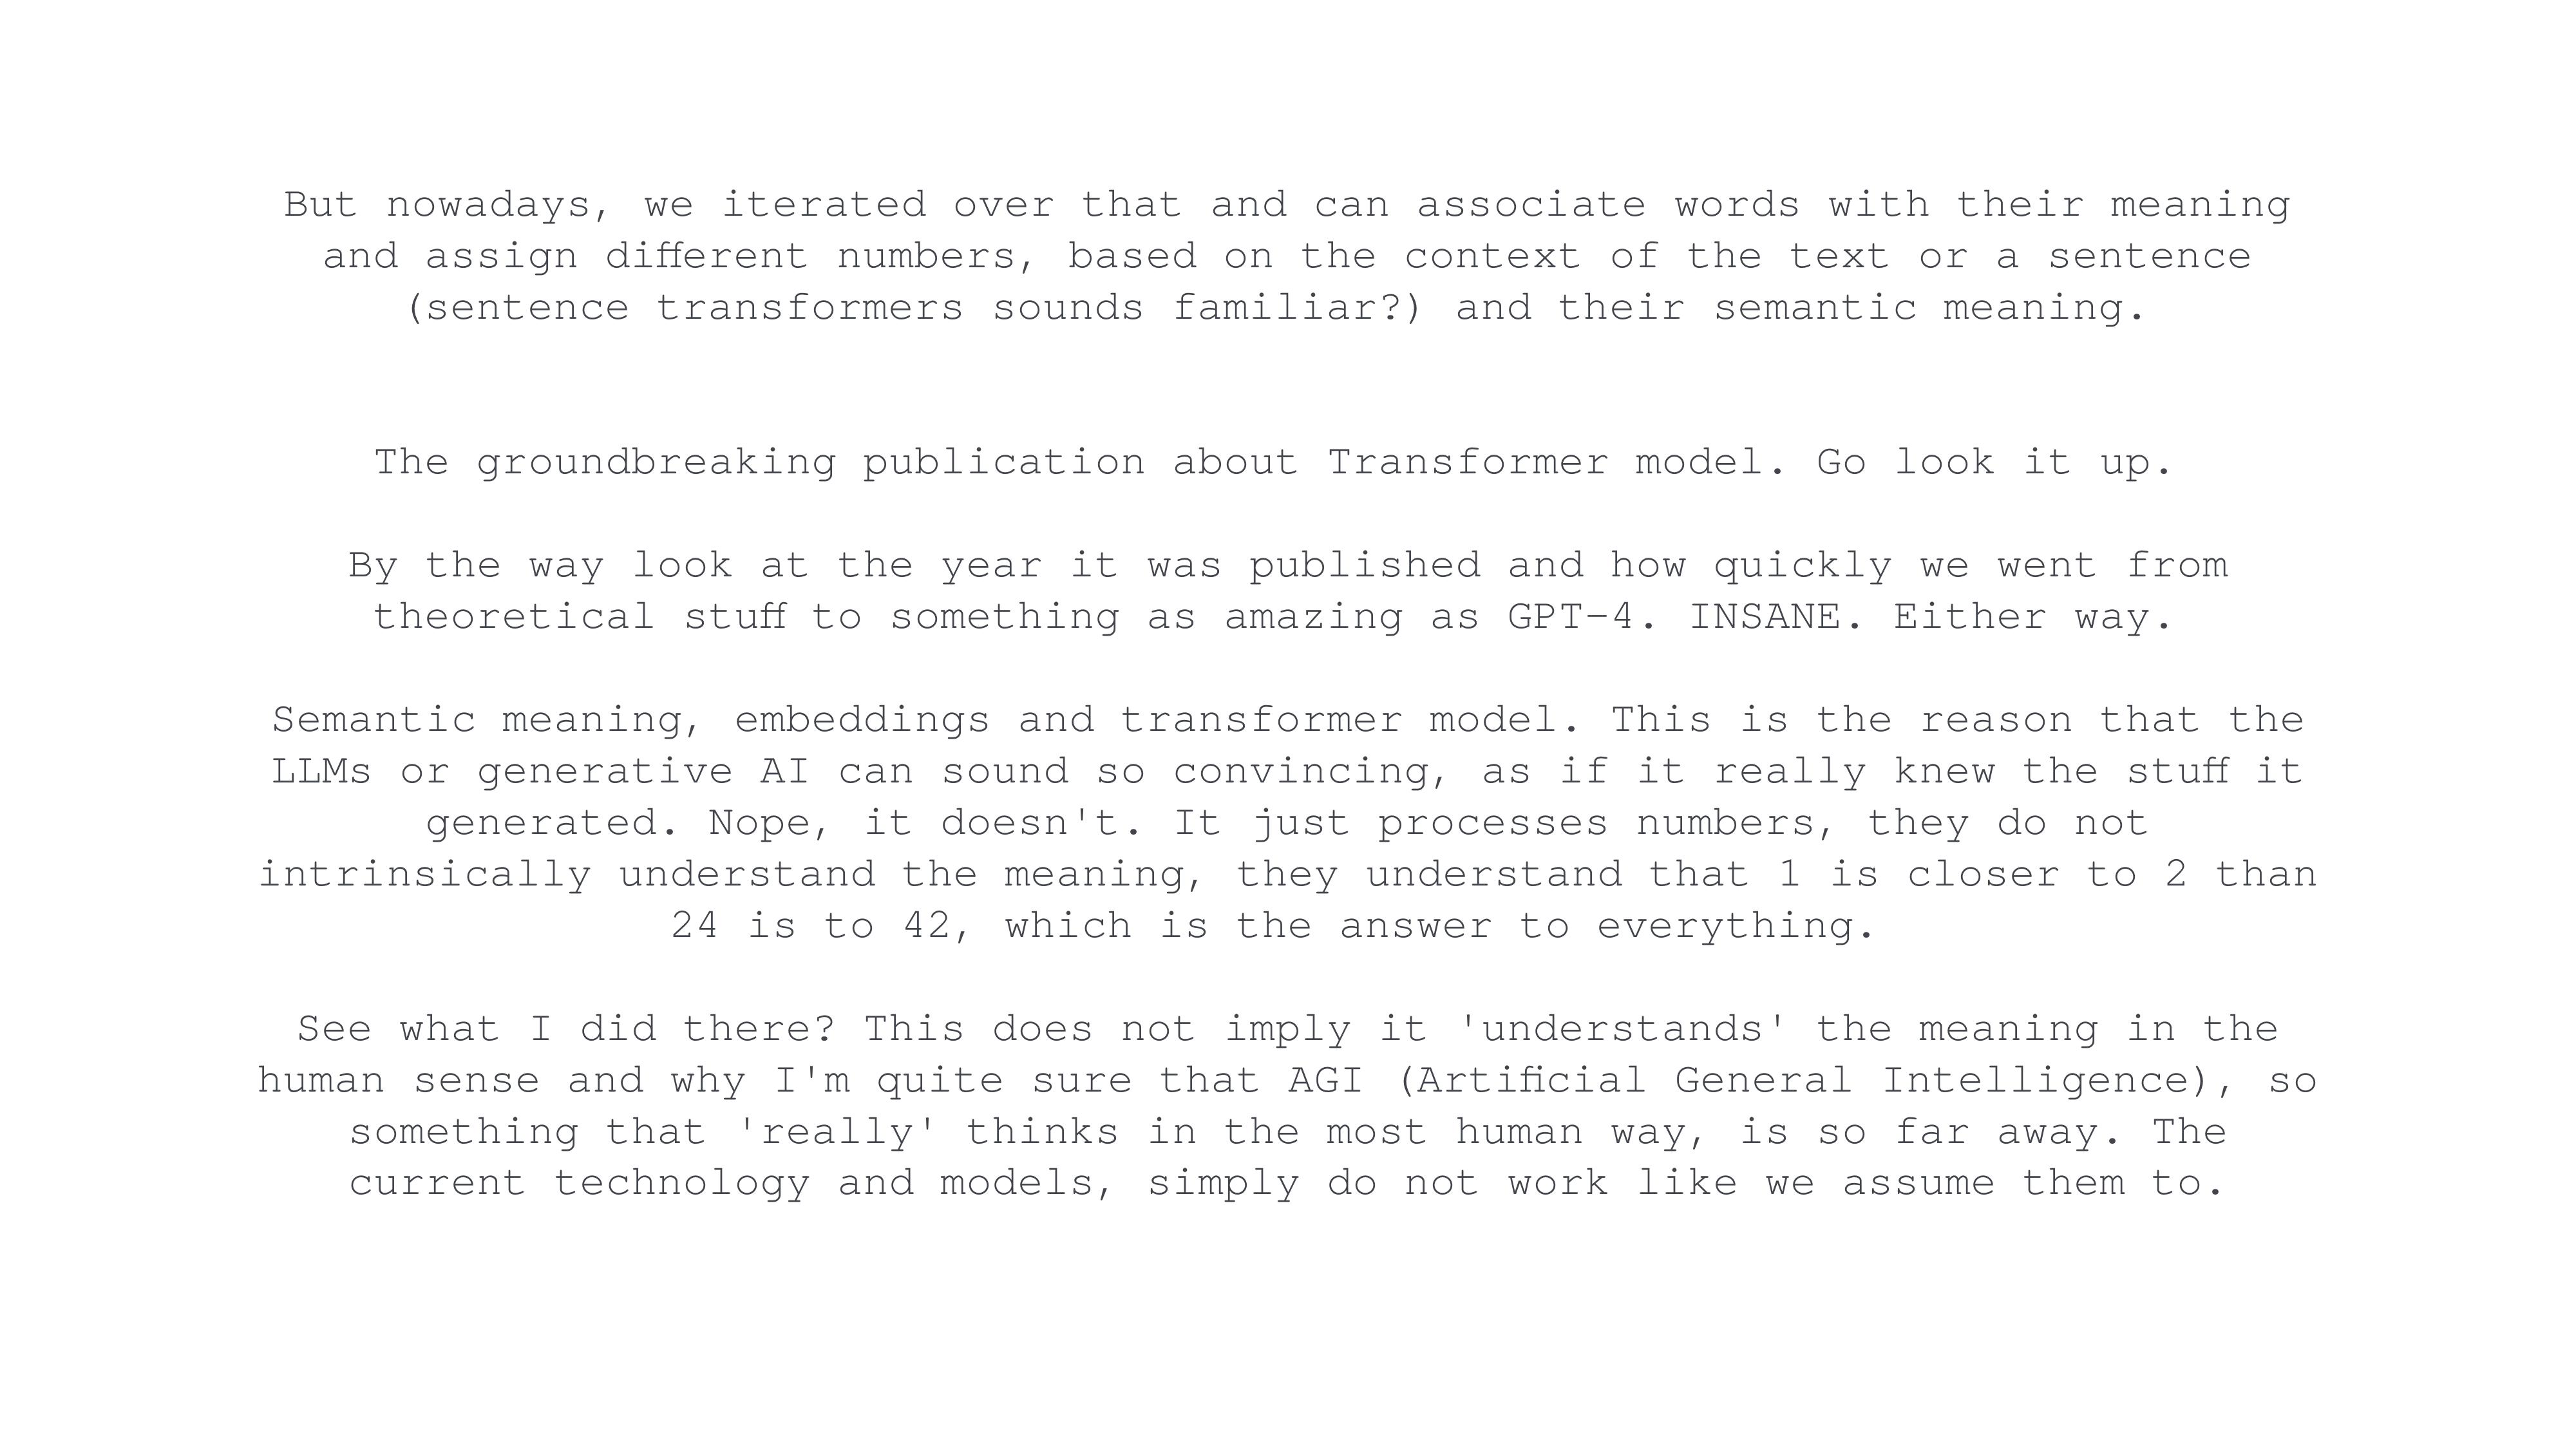

But nowadays, we iterated over that and can associate words with their meaning and assign different numbers, based on the context of the text or a sentence (sentence transformers sounds familiar?) and their semantic meaning.

The groundbreaking publication about Transformer model. Go look it up.

By the way look at the year it was published and how quickly we went from theoretical stuff to something as amazing as GPT-4. INSANE. Either way.

Semantic meaning, embeddings and transformer model. This is the reason that the LLMs or generative AI can sound so convincing, as if it really knew the stuff it generated. Nope, it doesn't. It just processes numbers, they do not intrinsically understand the meaning, they understand that 1 is closer to 2 than 24 is to 42, which is the answer to everything.

See what I did there? This does not imply it 'understands' the meaning in the human sense and why I'm quite sure that AGI (Artificial General Intelligence), so something that 'really' thinks in the most human way, is so far away. The current technology and models, simply do not work like we assume them to.